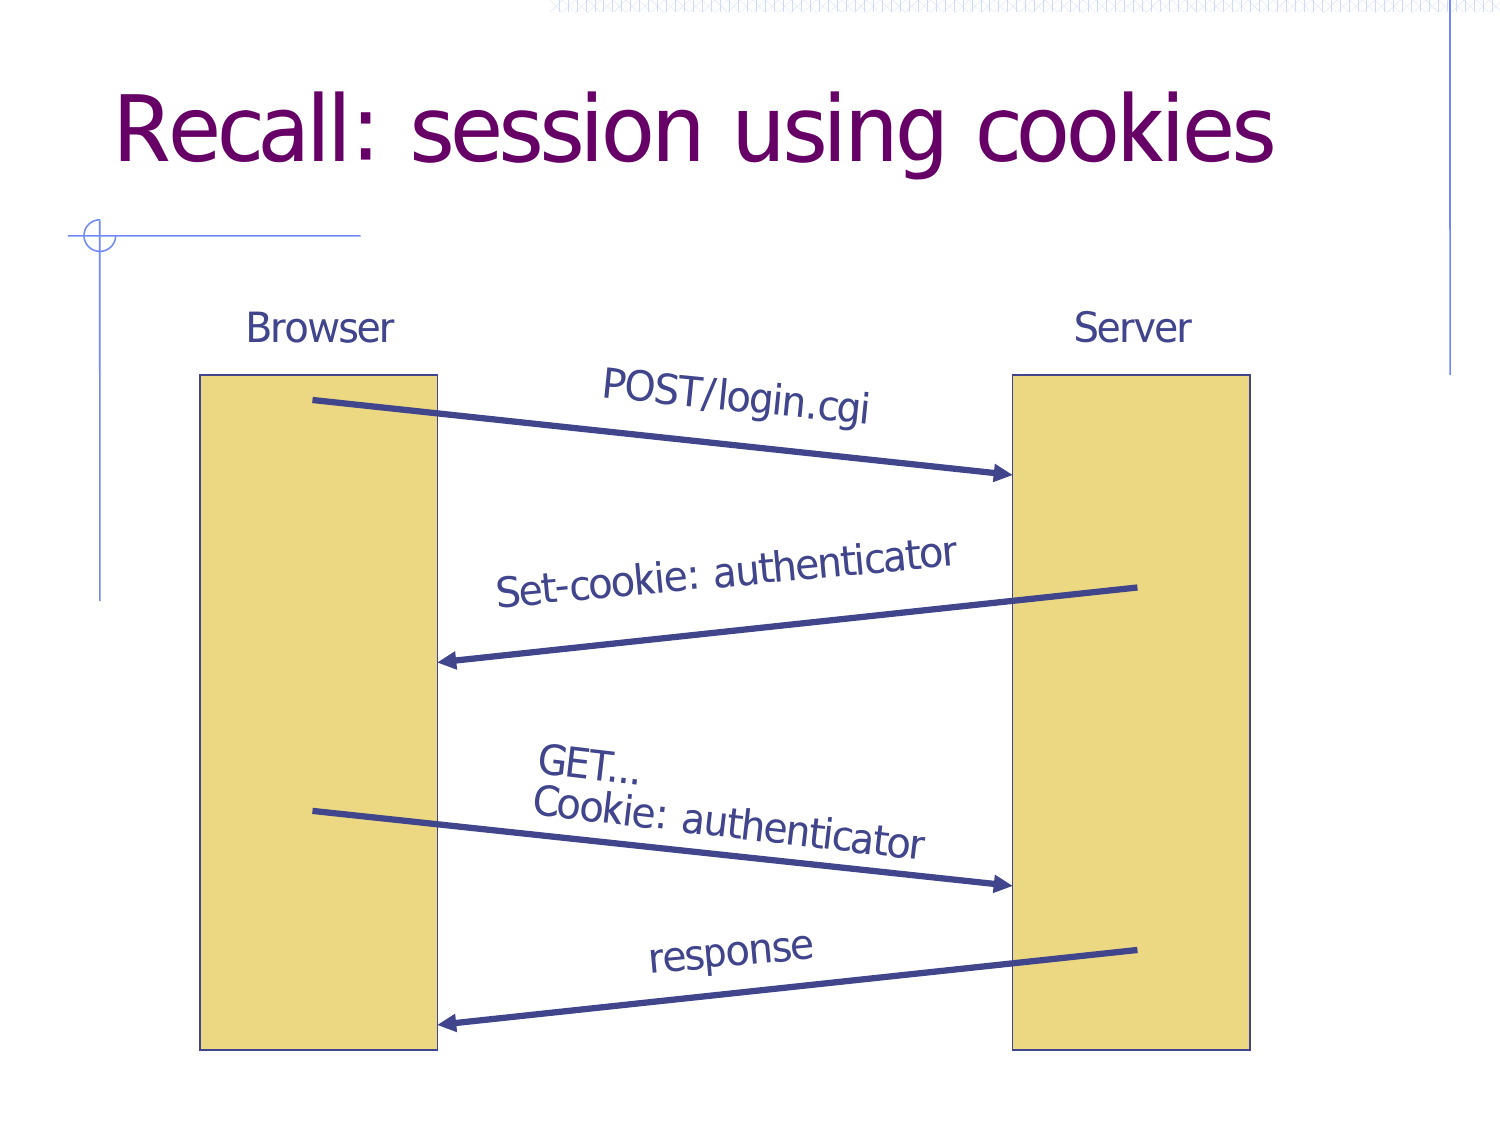

# Recall: session using cookies
Browser
Server
POST/login.cgi

Set-cookie: authenticator

GET…
Cookie: authenticator

response